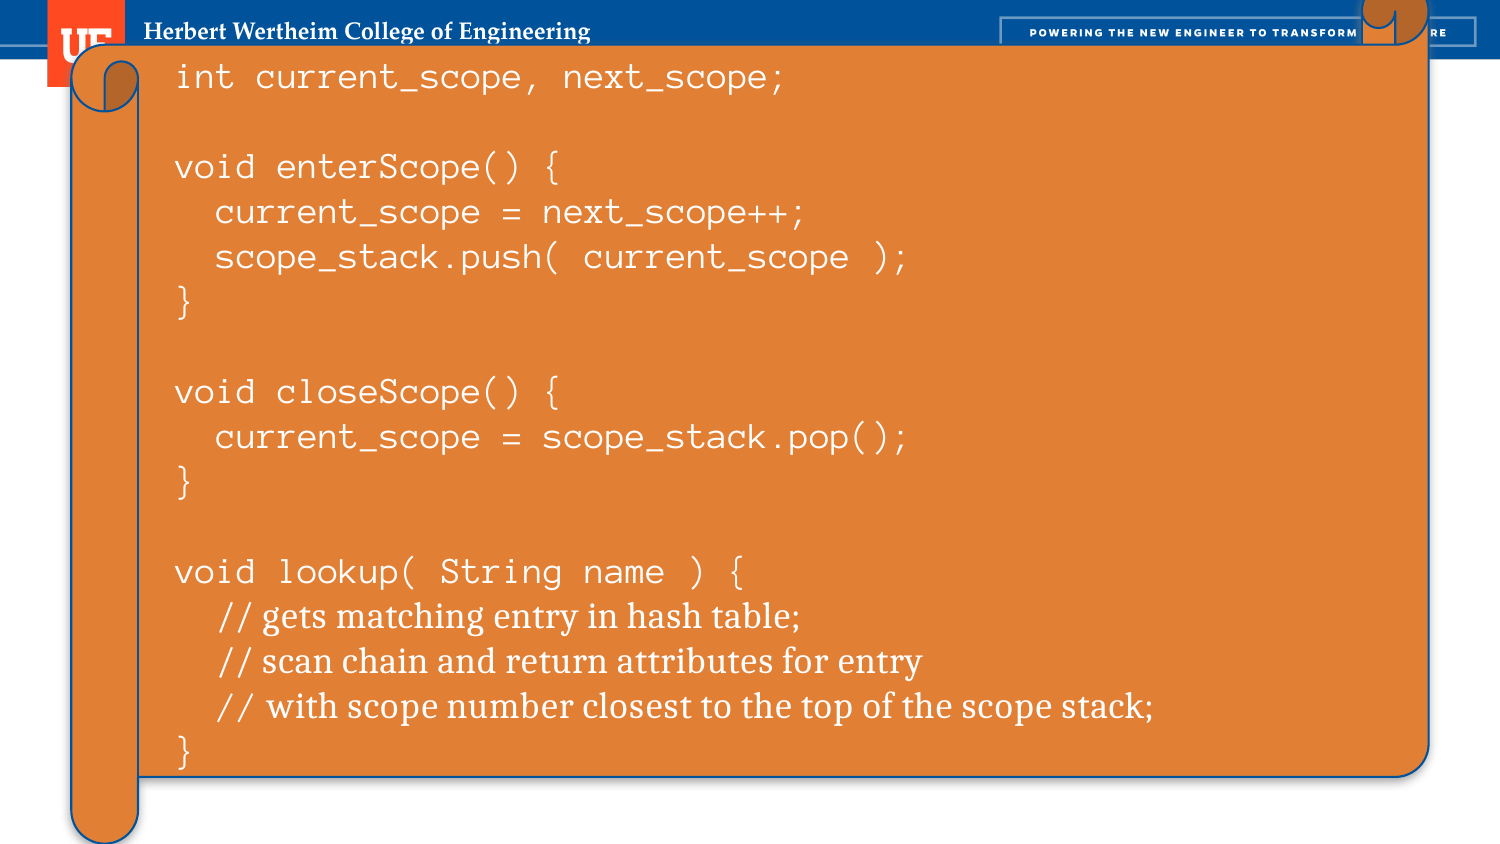

int current_scope, next_scope;

void enterScope() {
  current_scope = next_scope++;
  scope_stack.push( current_scope );
}

void closeScope() {
  current_scope = scope_stack.pop();
}

void lookup( String name ) {
  // gets matching entry in hash table;
  // scan chain and return attributes for entry
  // with scope number closest to the top of the scope stack;
}